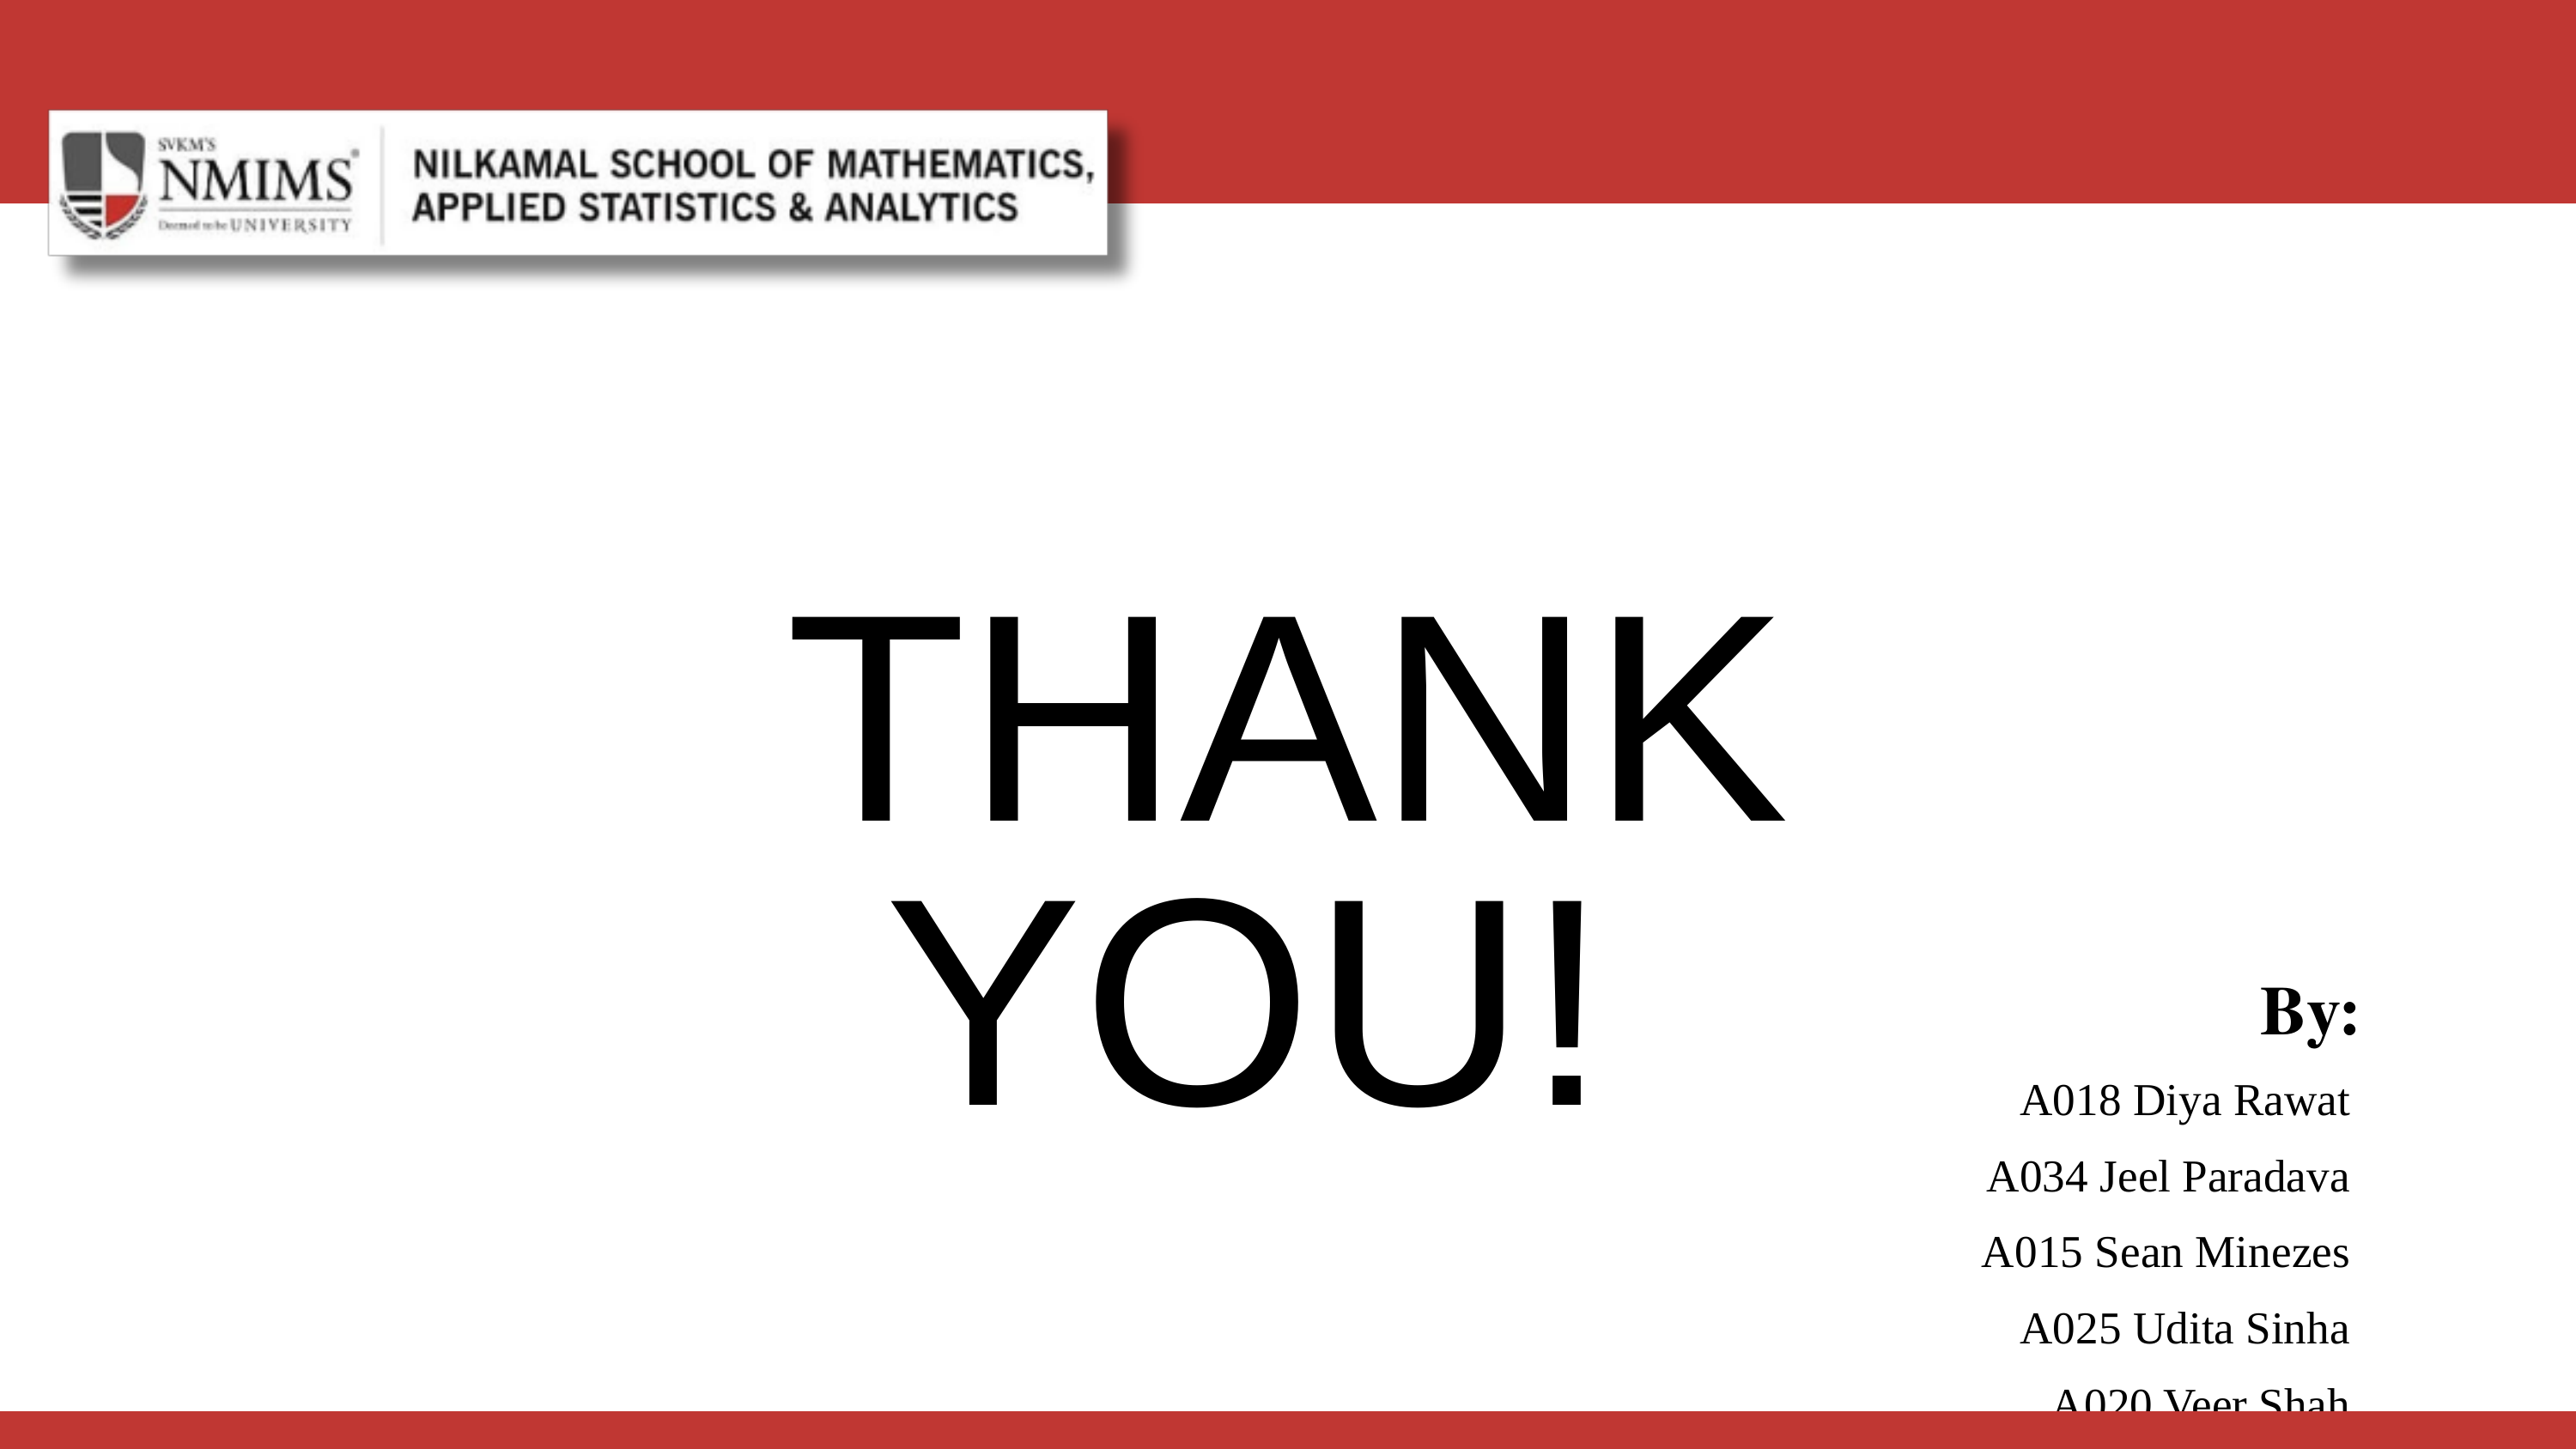

THANK YOU!
 By:
A018 Diya Rawat
A034 Jeel Paradava
A015 Sean Minezes
A025 Udita Sinha
A020 Veer Shah